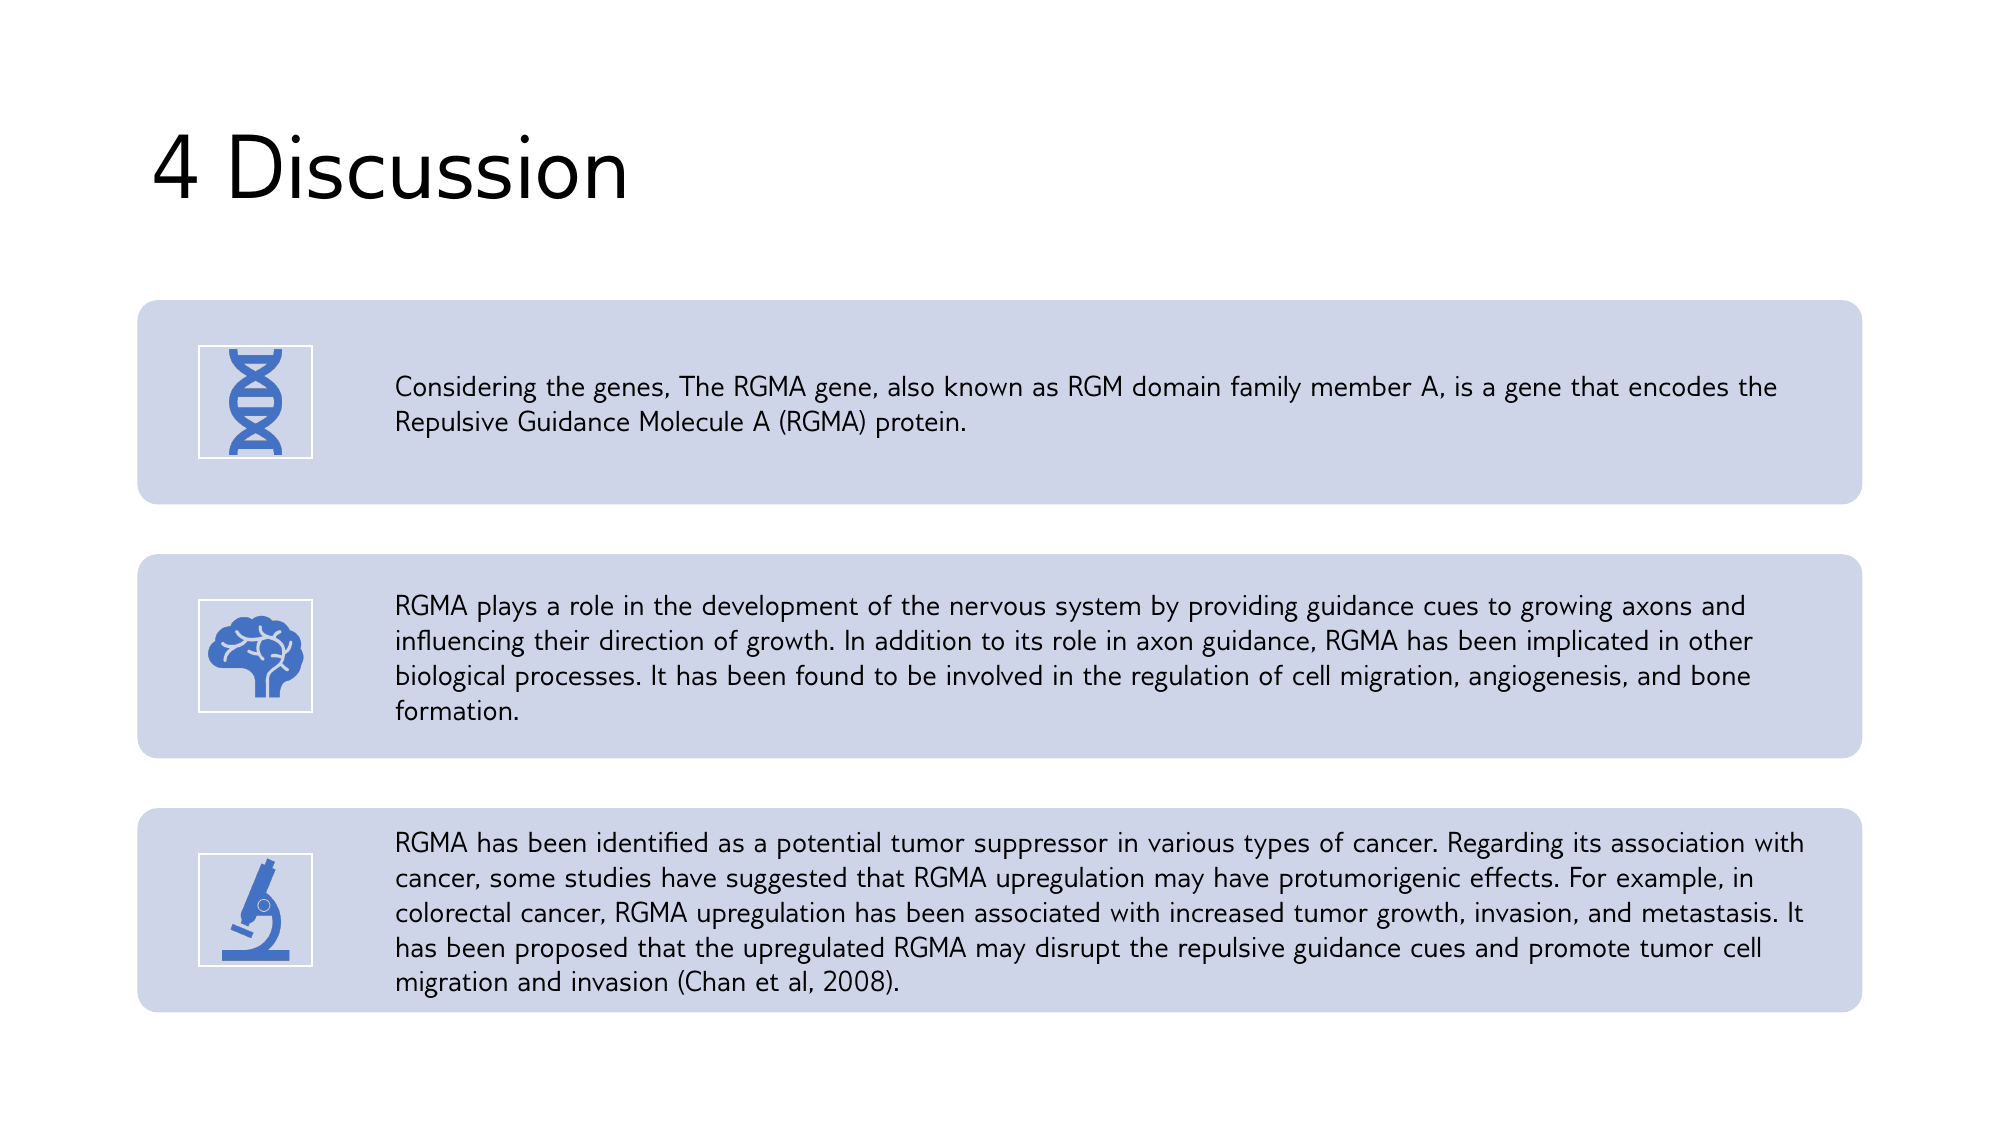

# 4 Discussion
Considering the genes, The RGMA gene, also known as RGM domain family member A, is a gene that encodes the Repulsive Guidance Molecule A (RGMA) protein.
RGMA plays a role in the development of the nervous system by providing guidance cues to growing axons and influencing their direction of growth. In addition to its role in axon guidance, RGMA has been implicated in other biological processes. It has been found to be involved in the regulation of cell migration, angiogenesis, and bone formation.
RGMA has been identified as a potential tumor suppressor in various types of cancer. Regarding its association with cancer, some studies have suggested that RGMA upregulation may have protumorigenic effects. For example, in colorectal cancer, RGMA upregulation has been associated with increased tumor growth, invasion, and metastasis. It has been proposed that the upregulated RGMA may disrupt the repulsive guidance cues and promote tumor cell migration and invasion (Chan et al, 2008).